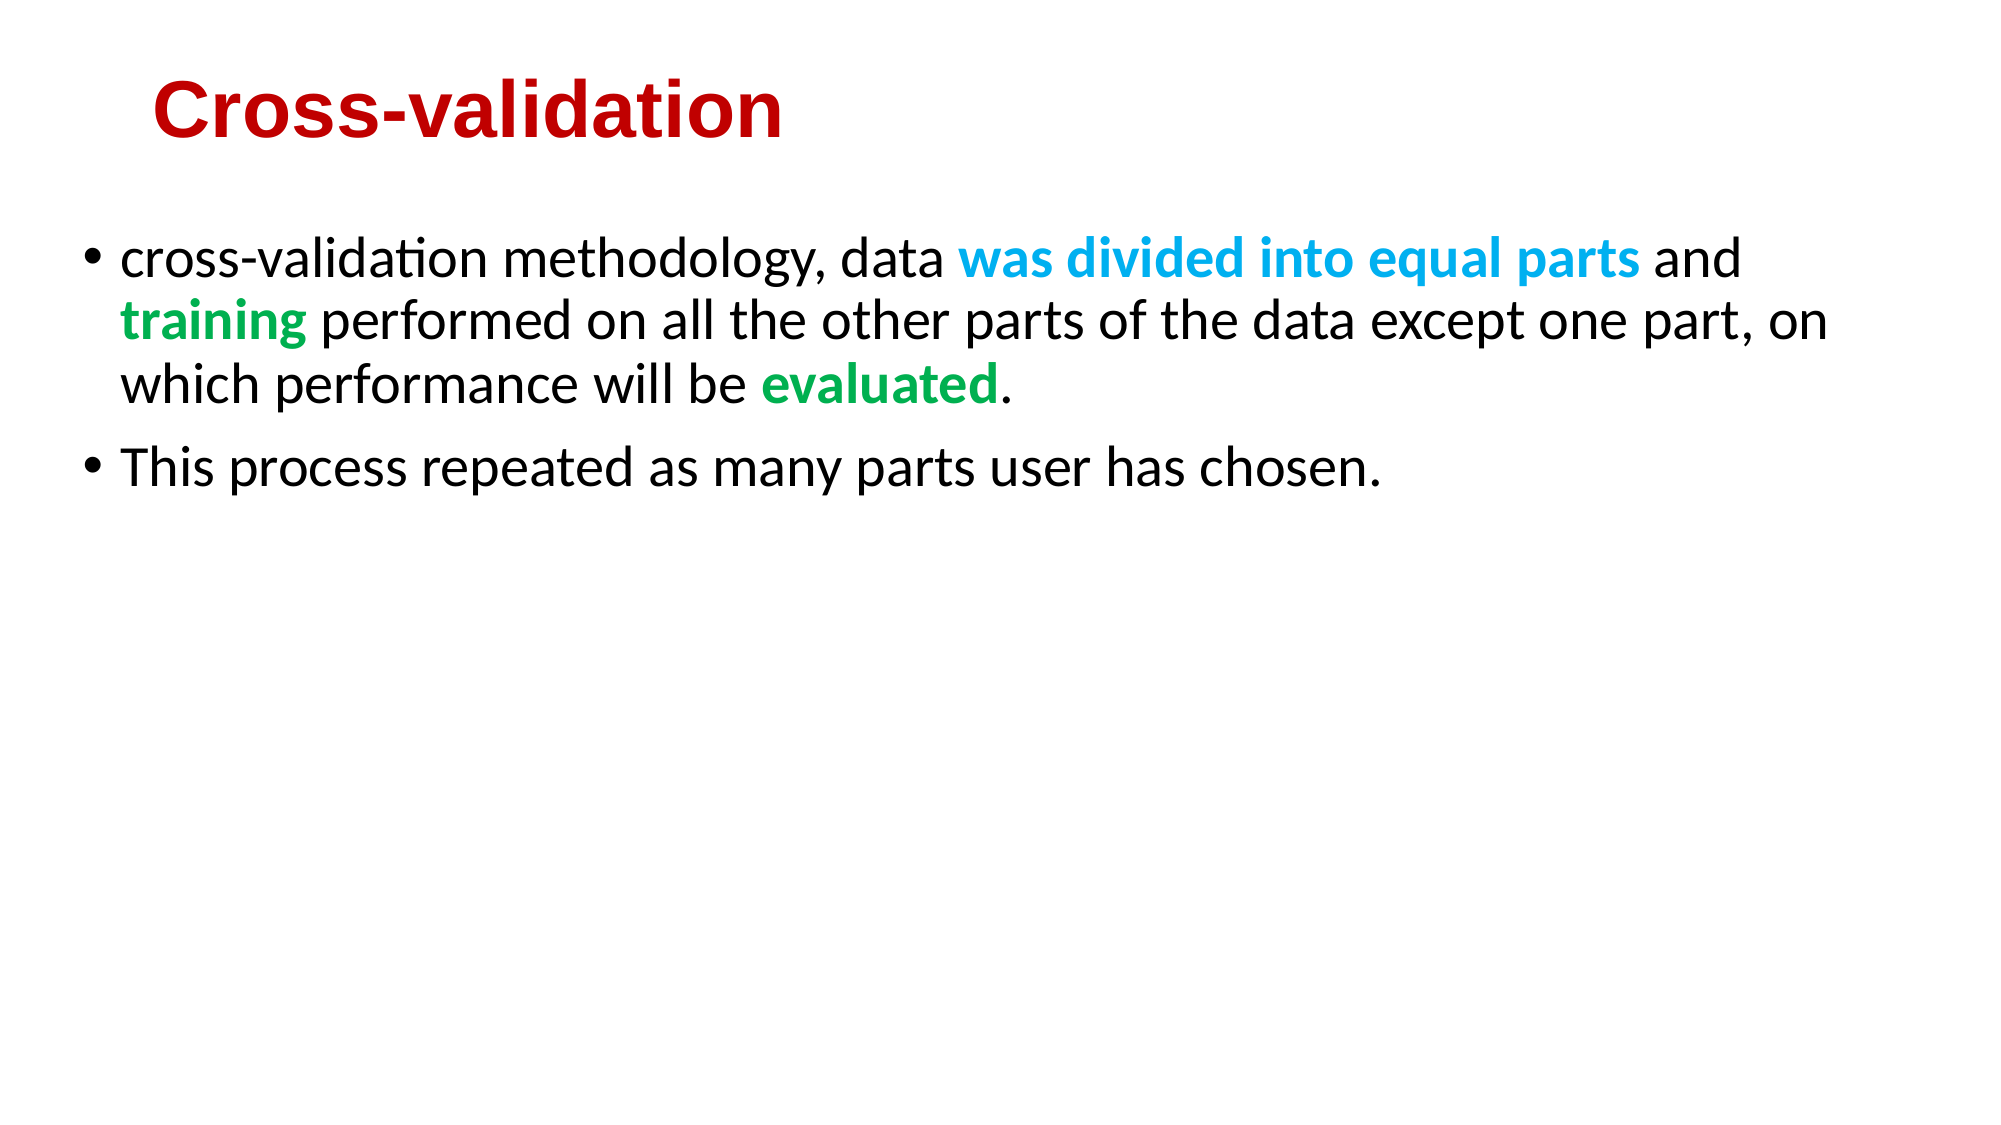

# Cross-validation
cross-validation methodology, data was divided into equal parts and training performed on all the other parts of the data except one part, on which performance will be evaluated.
This process repeated as many parts user has chosen.